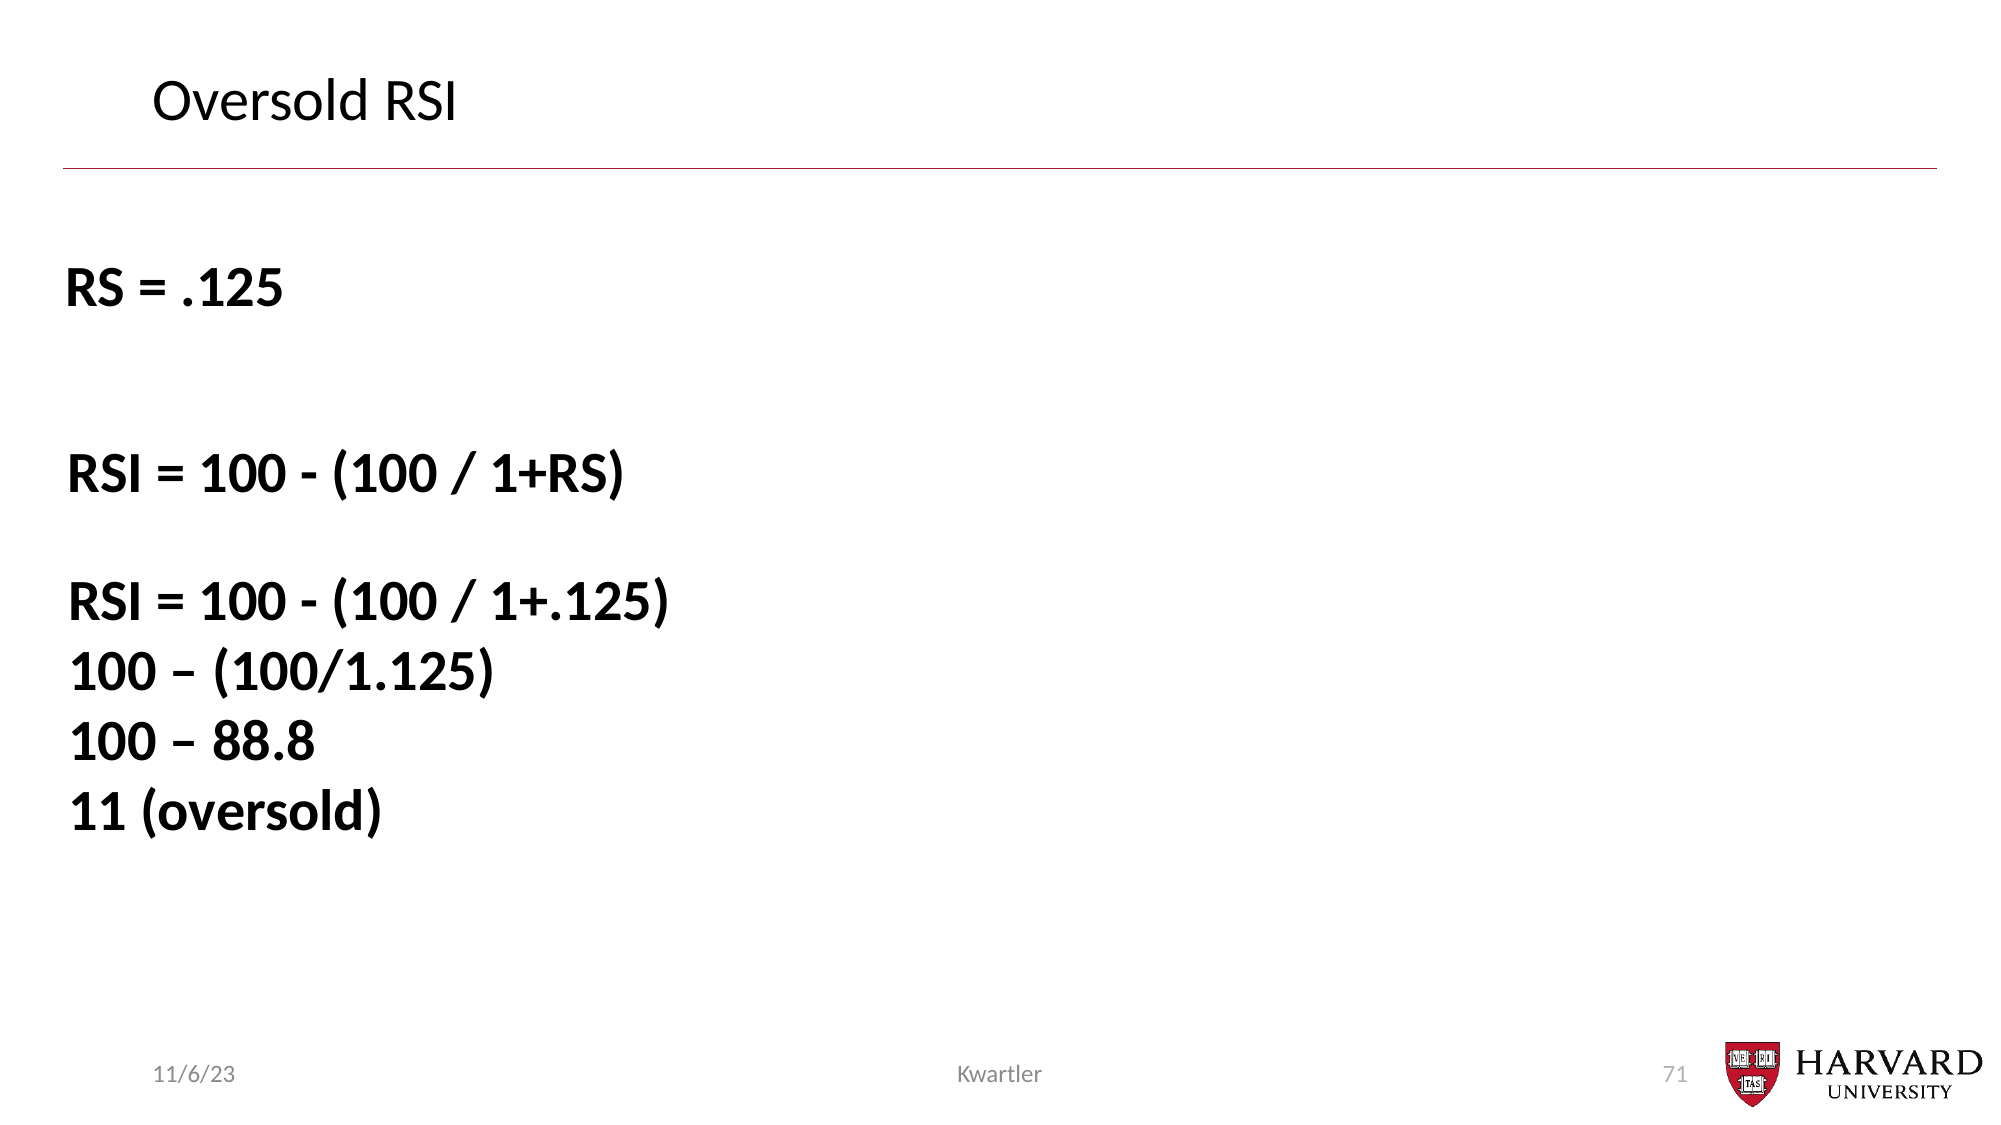

# Oversold RSI
RS = .125
RSI = 100 - (100 / 1+RS)
RSI = 100 - (100 / 1+.125)
100 – (100/1.125)
100 – 88.8
11 (oversold)
11/6/23
Kwartler
71